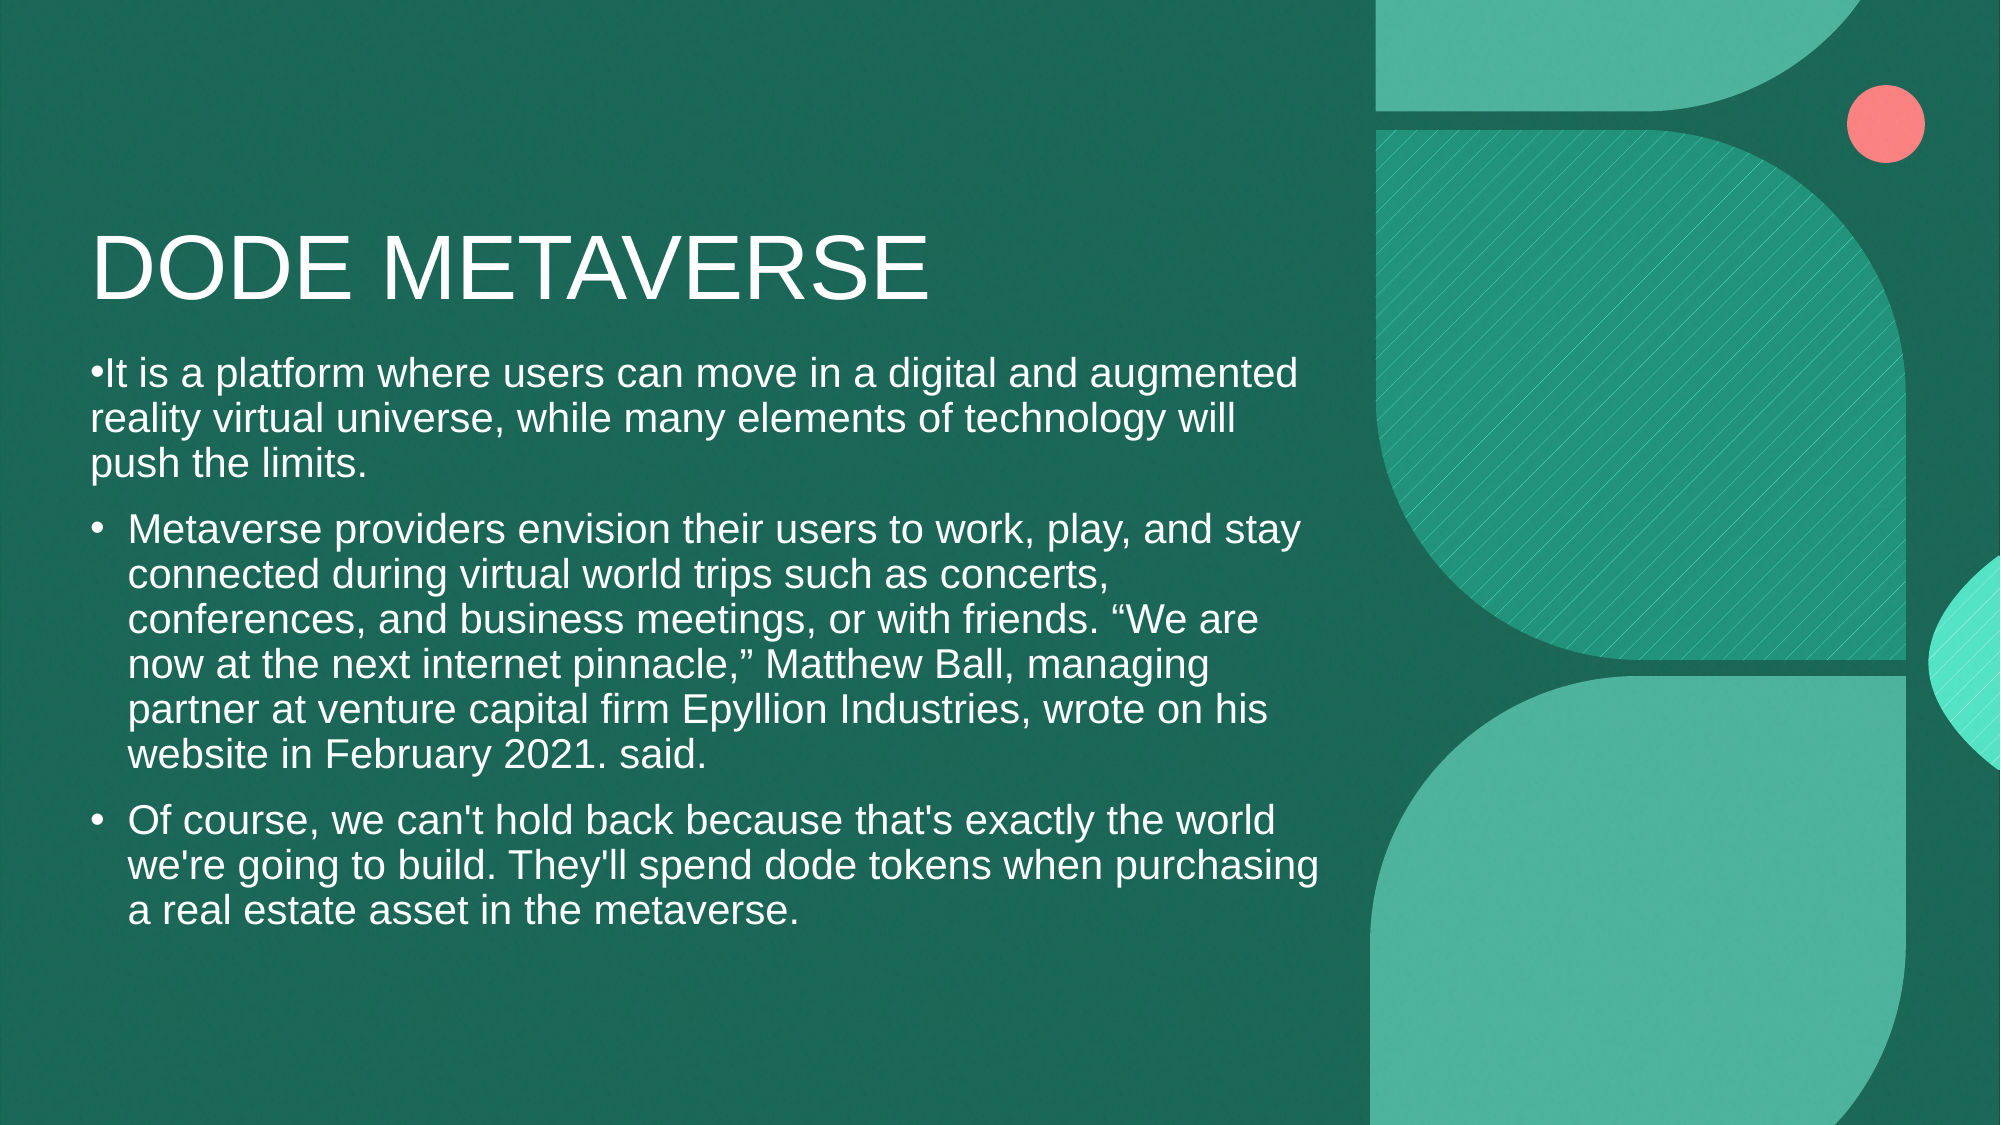

# DODE METAVERSE
It is a platform where users can move in a digital and augmented reality virtual universe, while many elements of technology will push the limits.
Metaverse providers envision their users to work, play, and stay connected during virtual world trips such as concerts, conferences, and business meetings, or with friends. “We are now at the next internet pinnacle,” Matthew Ball, managing partner at venture capital firm Epyllion Industries, wrote on his website in February 2021. said.
Of course, we can't hold back because that's exactly the world we're going to build. They'll spend dode tokens when purchasing a real estate asset in the metaverse.